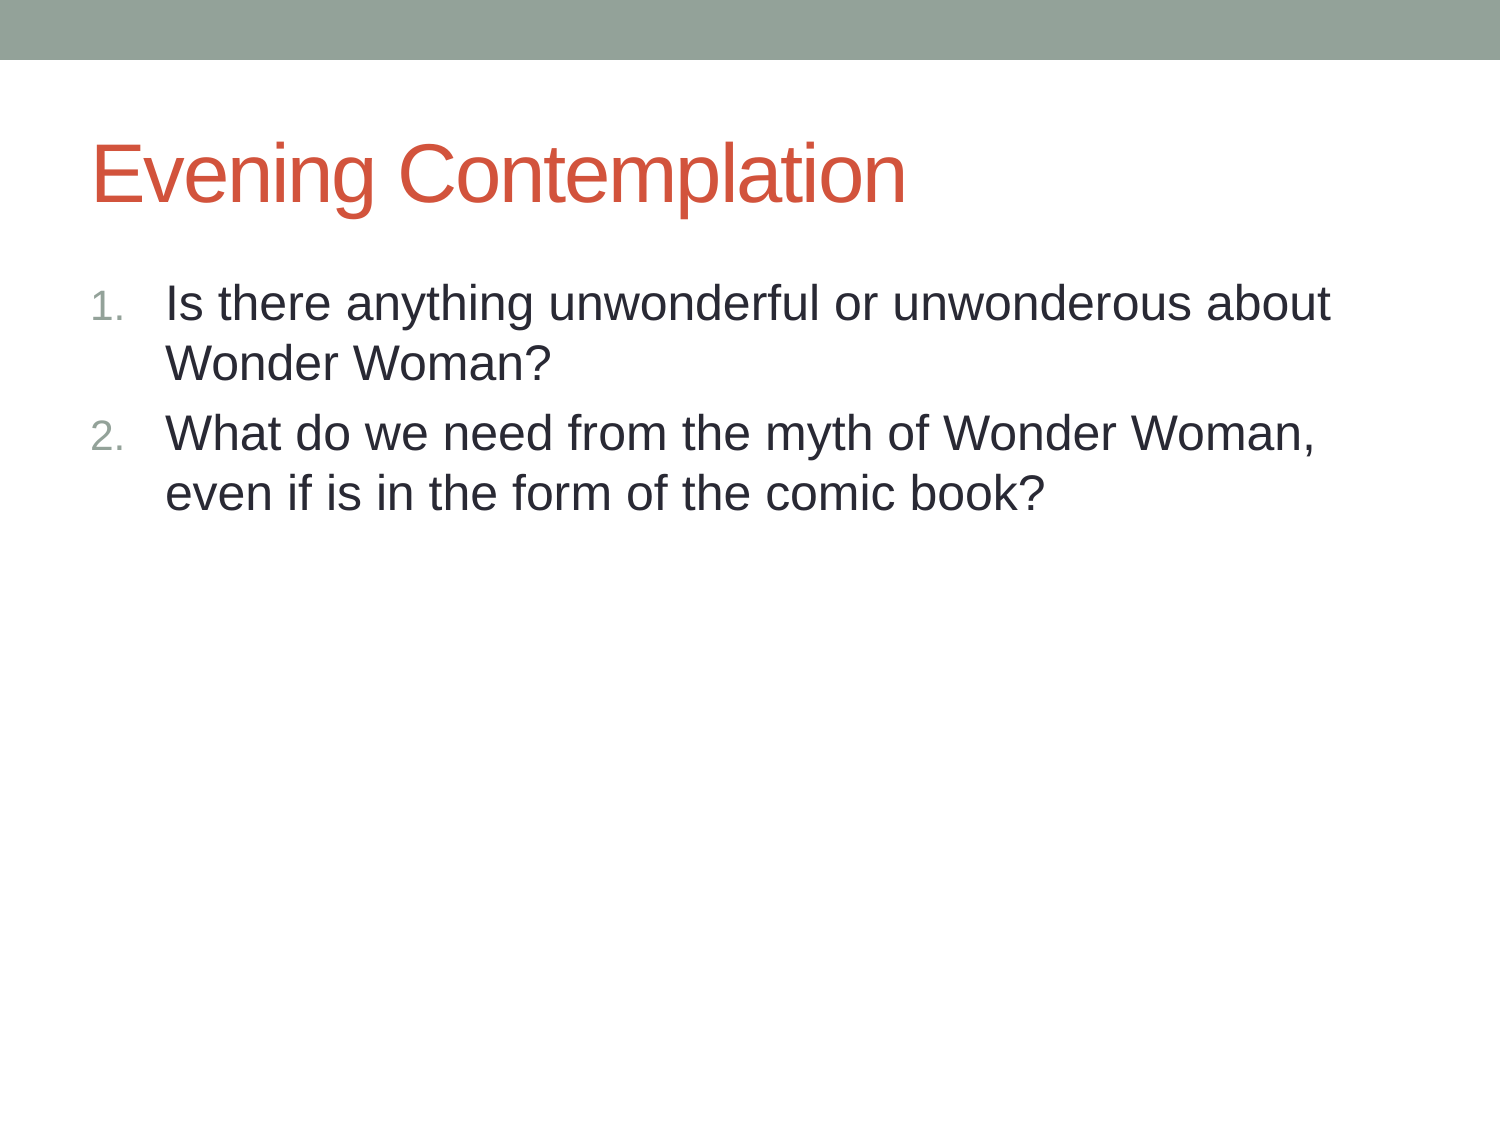

# Evening Contemplation
Is there anything unwonderful or unwonderous about Wonder Woman?
What do we need from the myth of Wonder Woman, even if is in the form of the comic book?